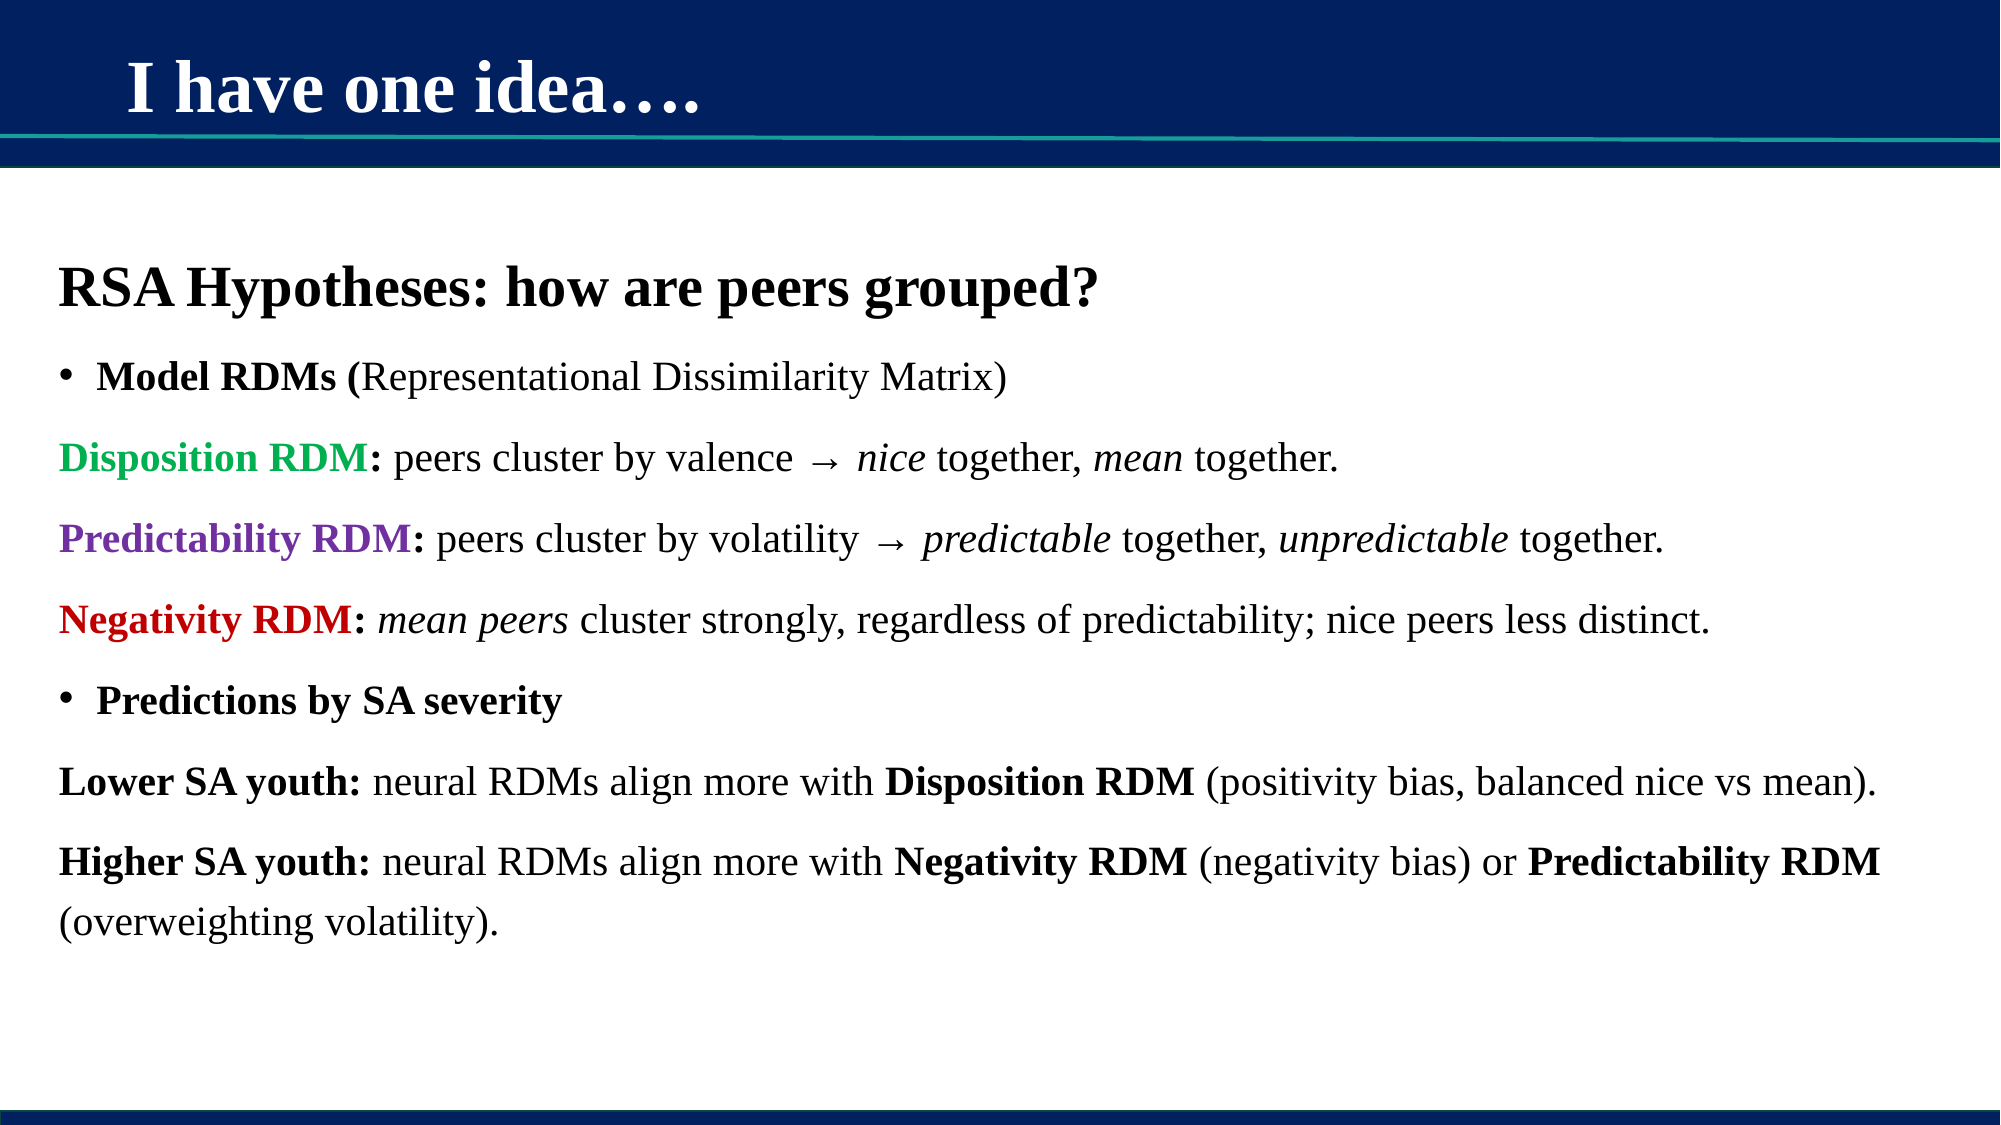

# I have one idea….
RSA Hypotheses: how are peers grouped?
Model RDMs (Representational Dissimilarity Matrix)
Disposition RDM: peers cluster by valence → nice together, mean together.
Predictability RDM: peers cluster by volatility → predictable together, unpredictable together.
Negativity RDM: mean peers cluster strongly, regardless of predictability; nice peers less distinct.
Predictions by SA severity
Lower SA youth: neural RDMs align more with Disposition RDM (positivity bias, balanced nice vs mean).
Higher SA youth: neural RDMs align more with Negativity RDM (negativity bias) or Predictability RDM (overweighting volatility).